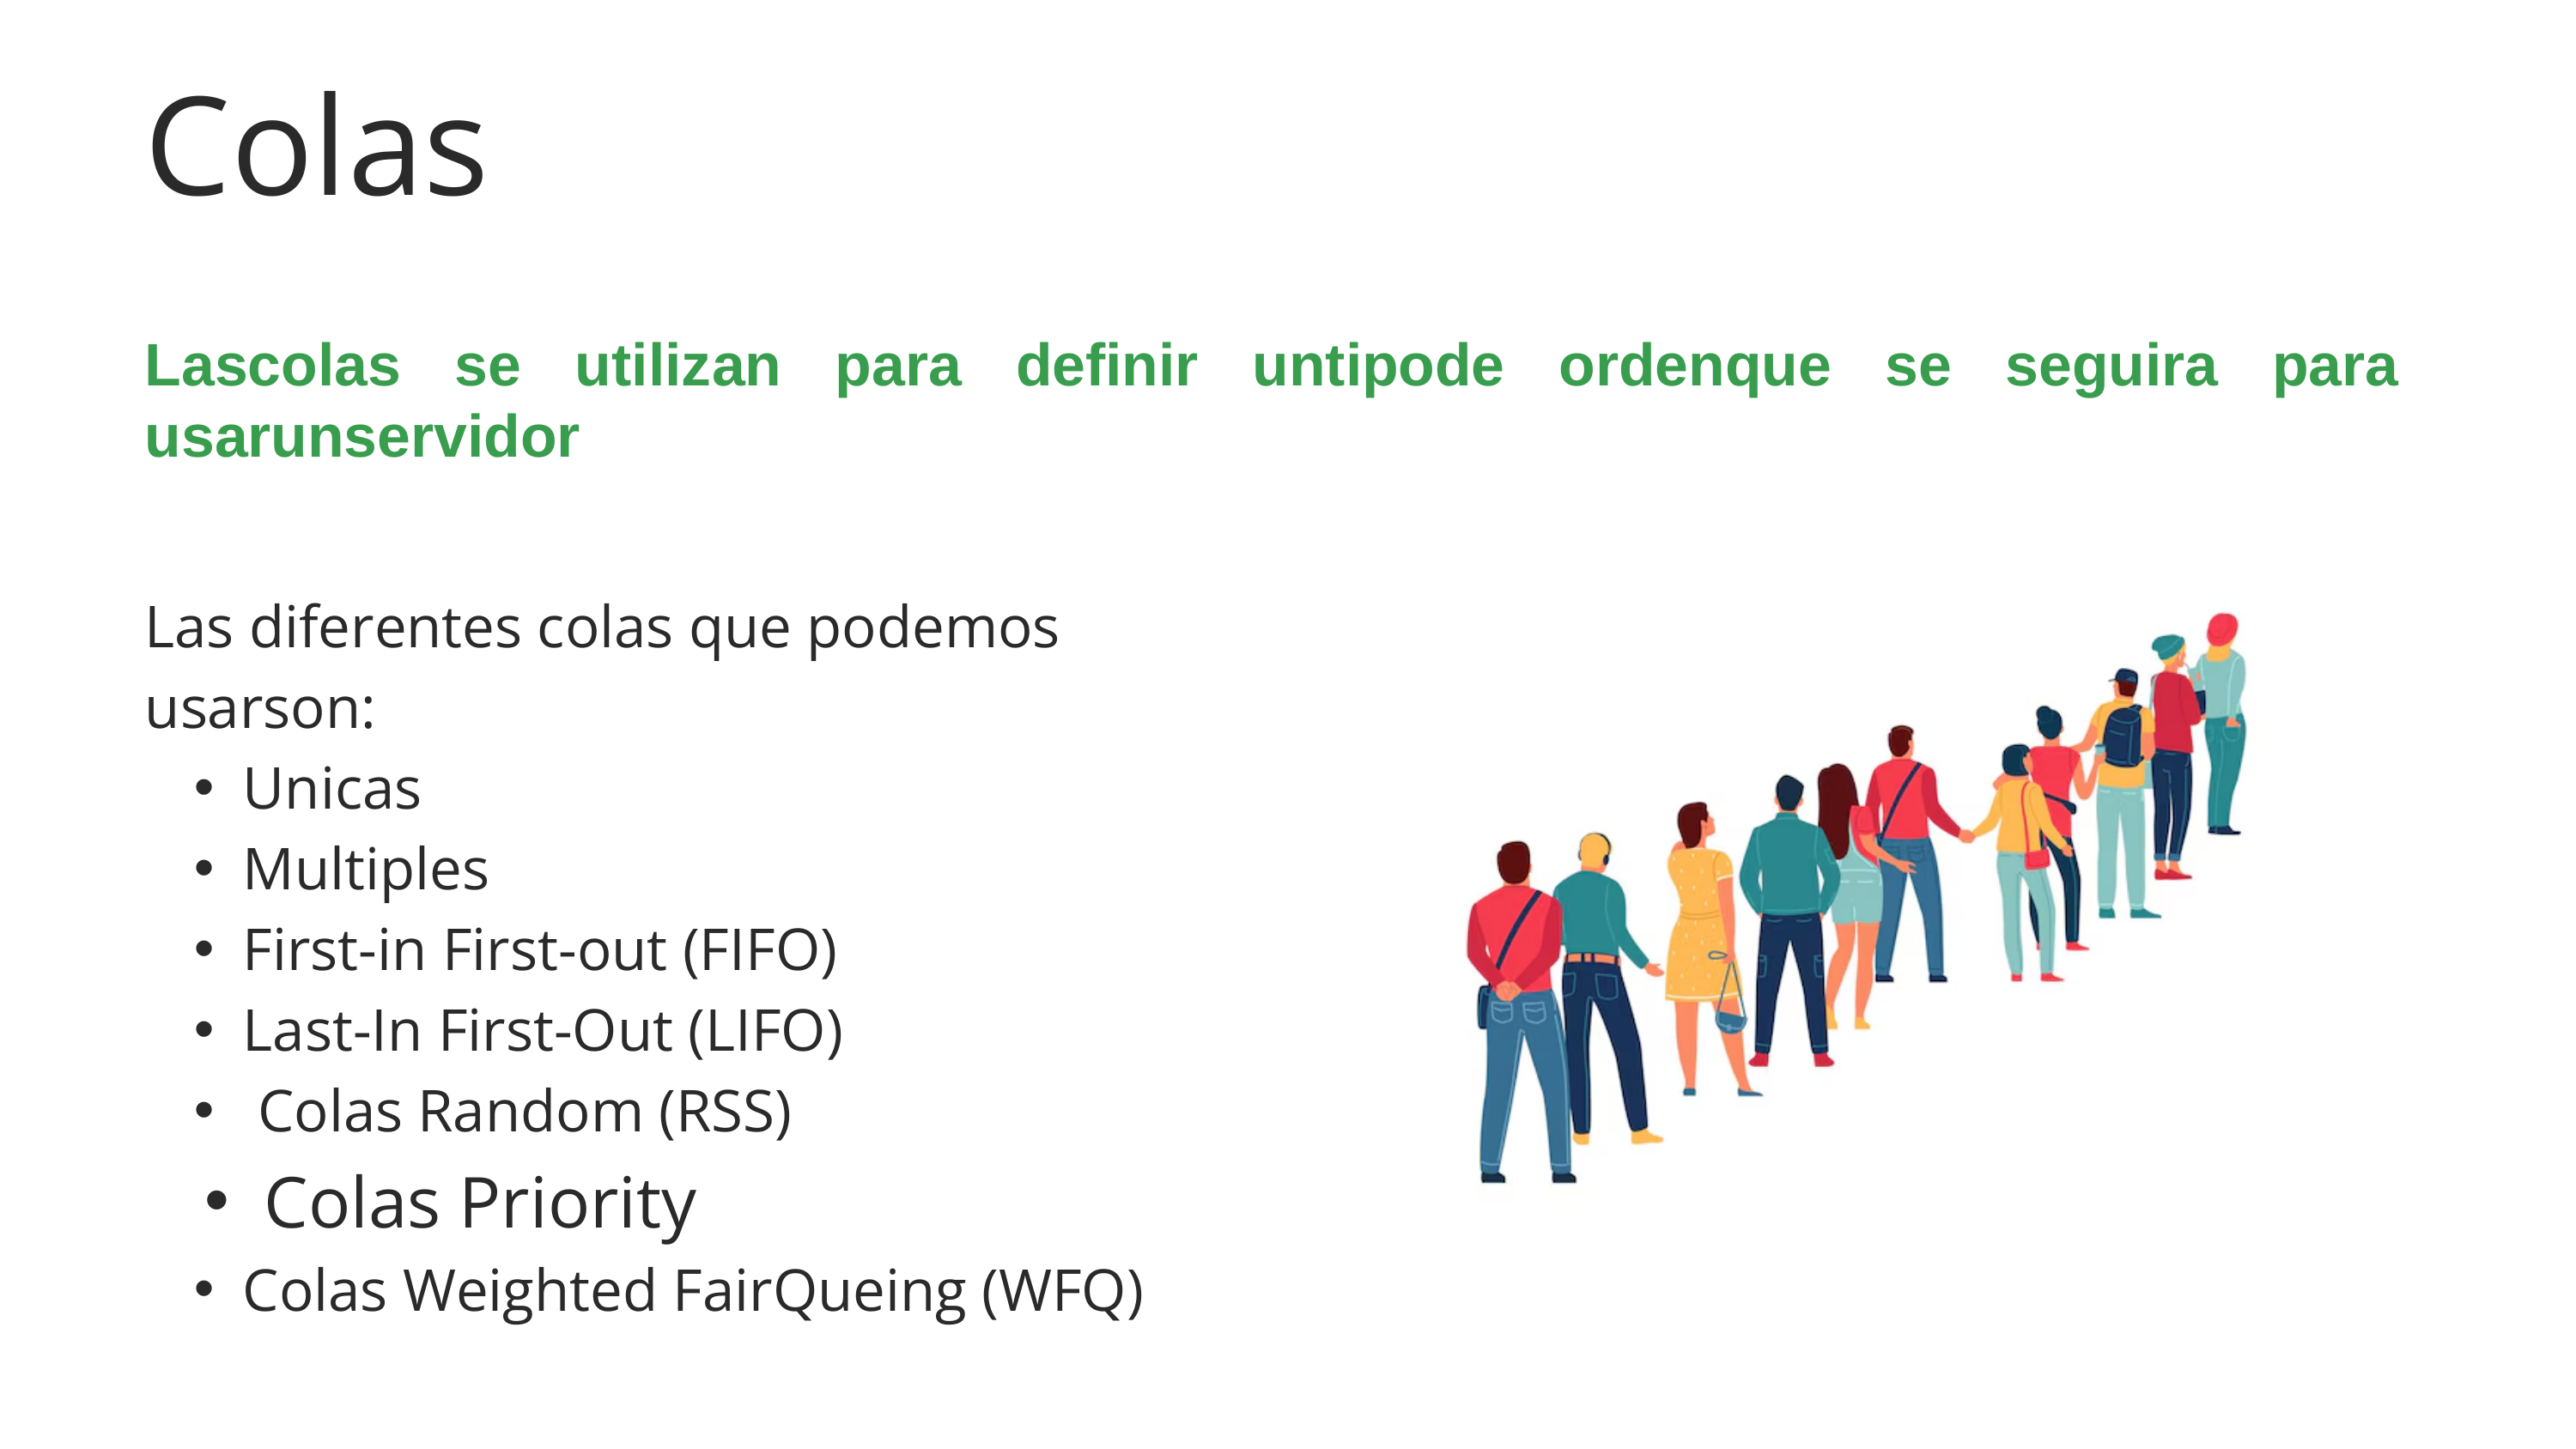

Colas
Lascolas se utilizan para definir untipode ordenque se seguira para usarunservidor

Las diferentes colas que podemos usarson:
Unicas
Multiples
First-in First-out (FIFO)
Last-In First-Out (LIFO)
 Colas Random (RSS)
Colas Priority
Colas Weighted FairQueing (WFQ)